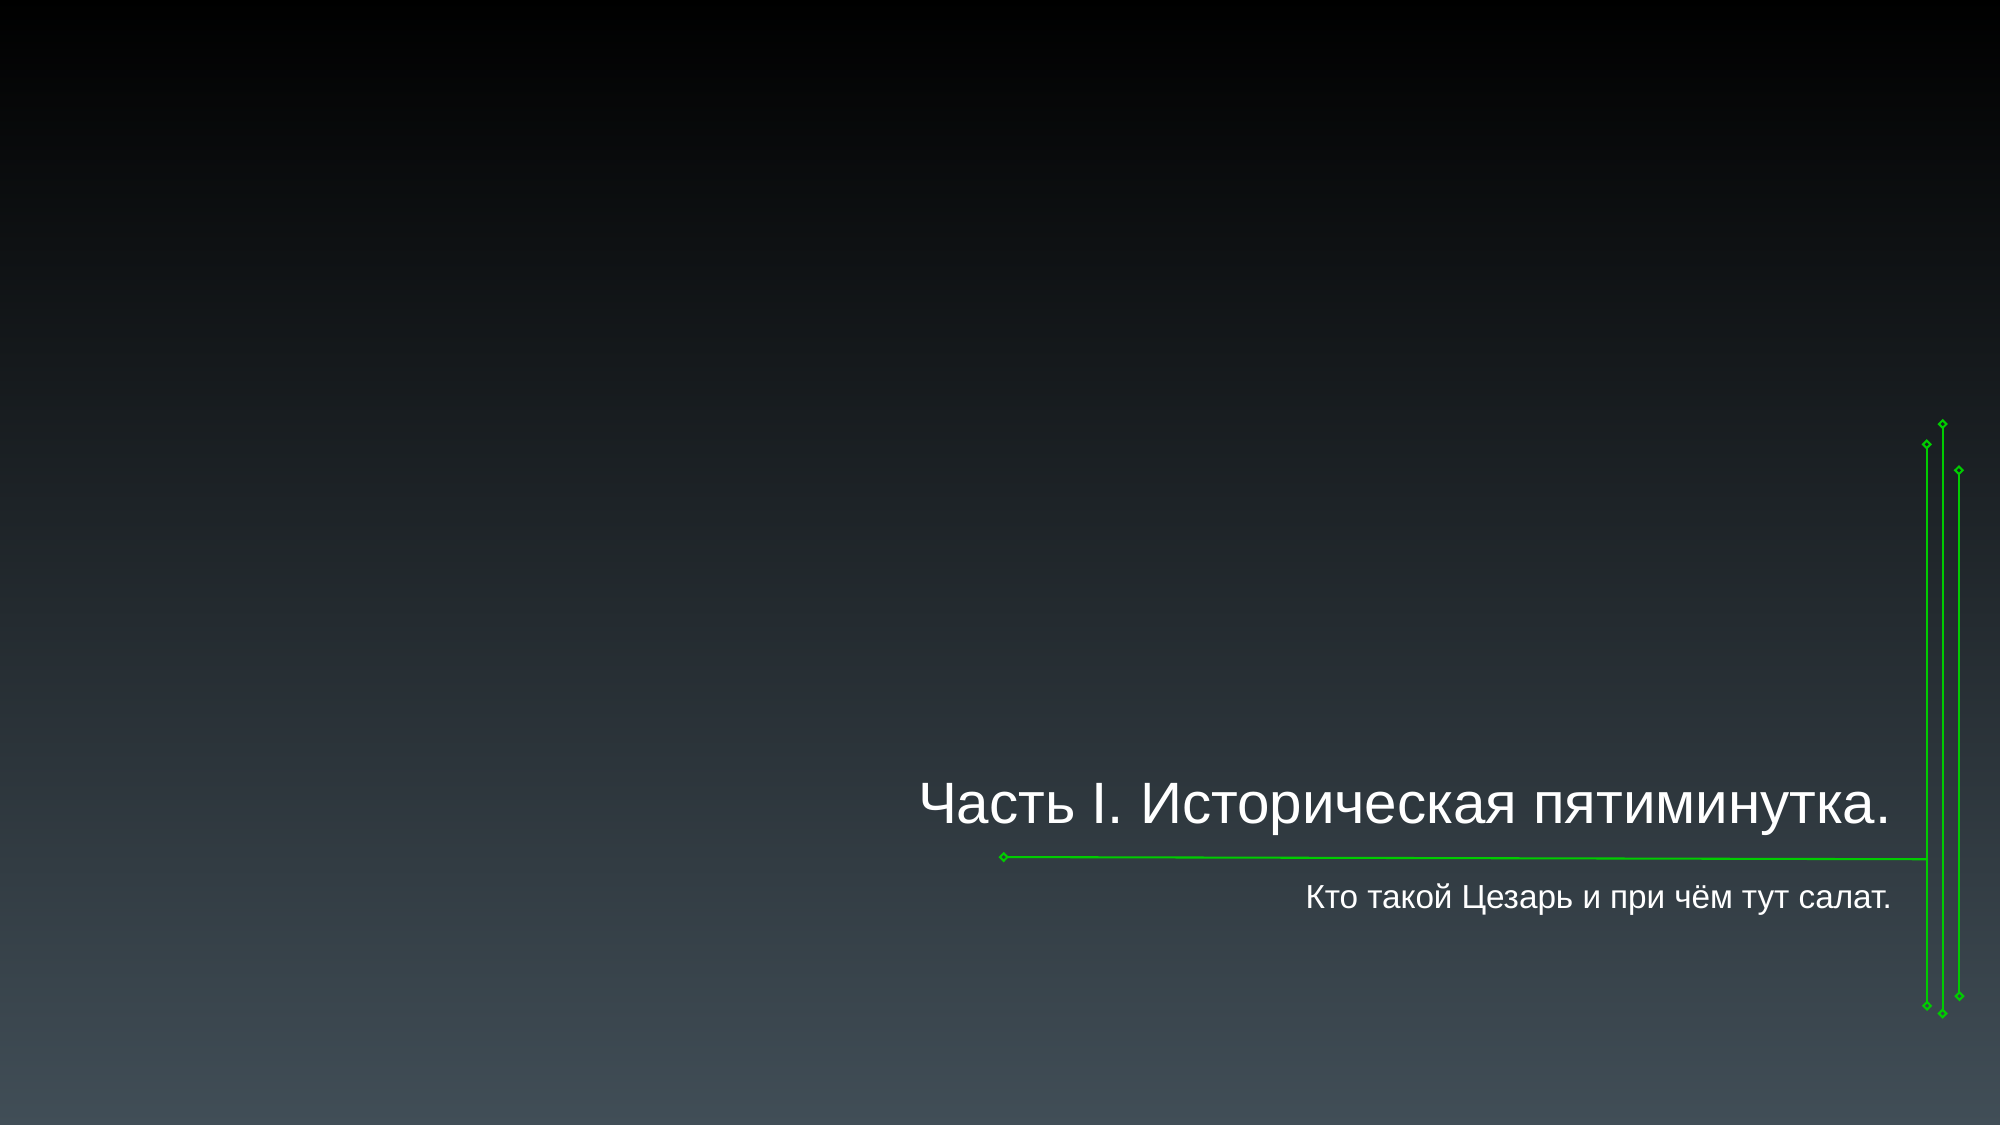

Часть I. Историческая пятиминутка.
Кто такой Цезарь и при чём тут салат.